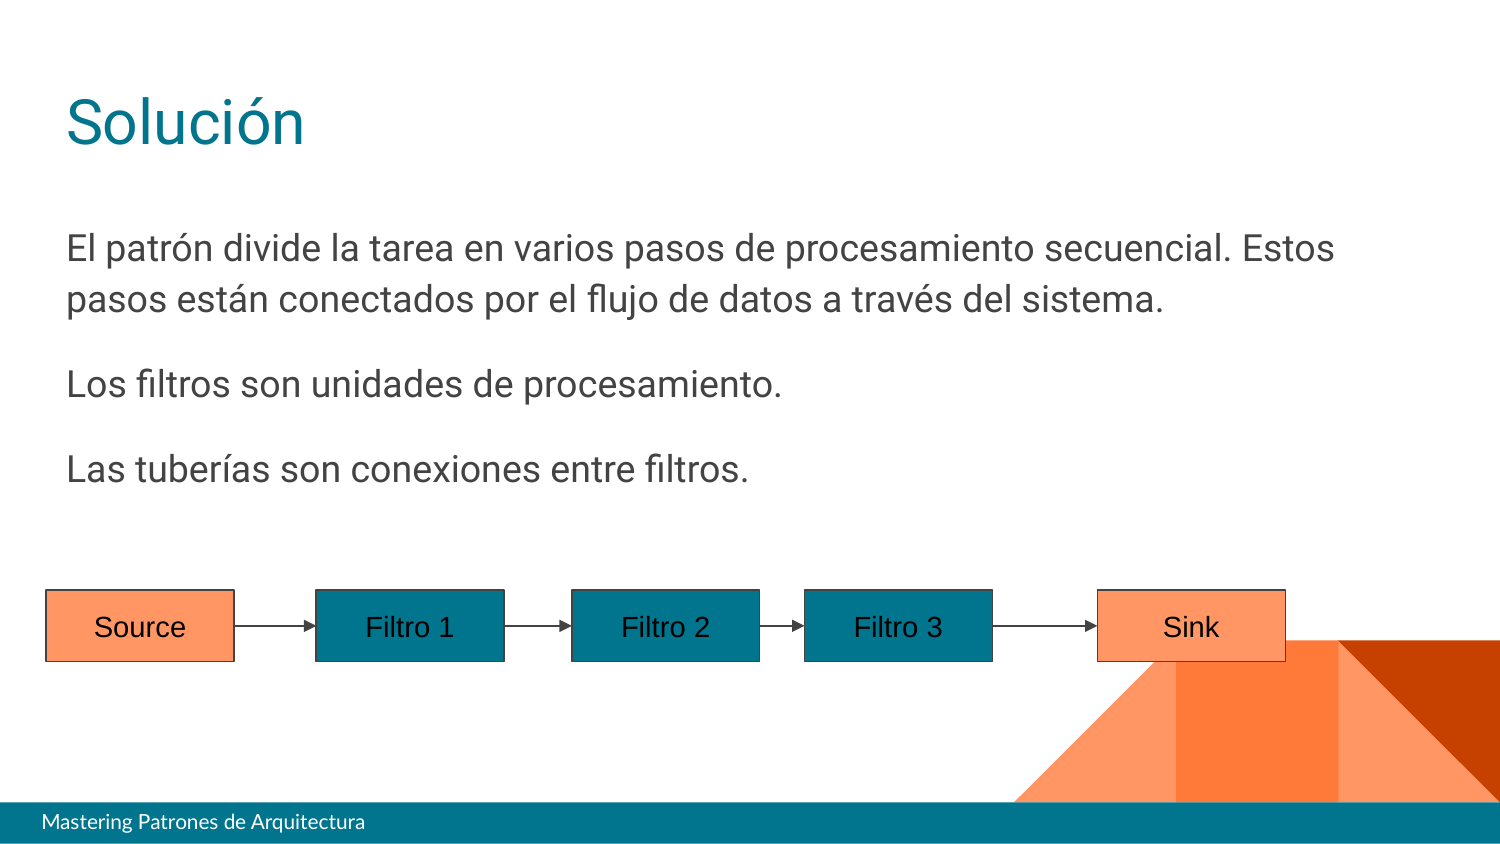

# Solución
El patrón divide la tarea en varios pasos de procesamiento secuencial. Estos pasos están conectados por el flujo de datos a través del sistema.
Los filtros son unidades de procesamiento.
Las tuberías son conexiones entre filtros.
Source
Filtro 1
Filtro 2
Filtro 3
Sink